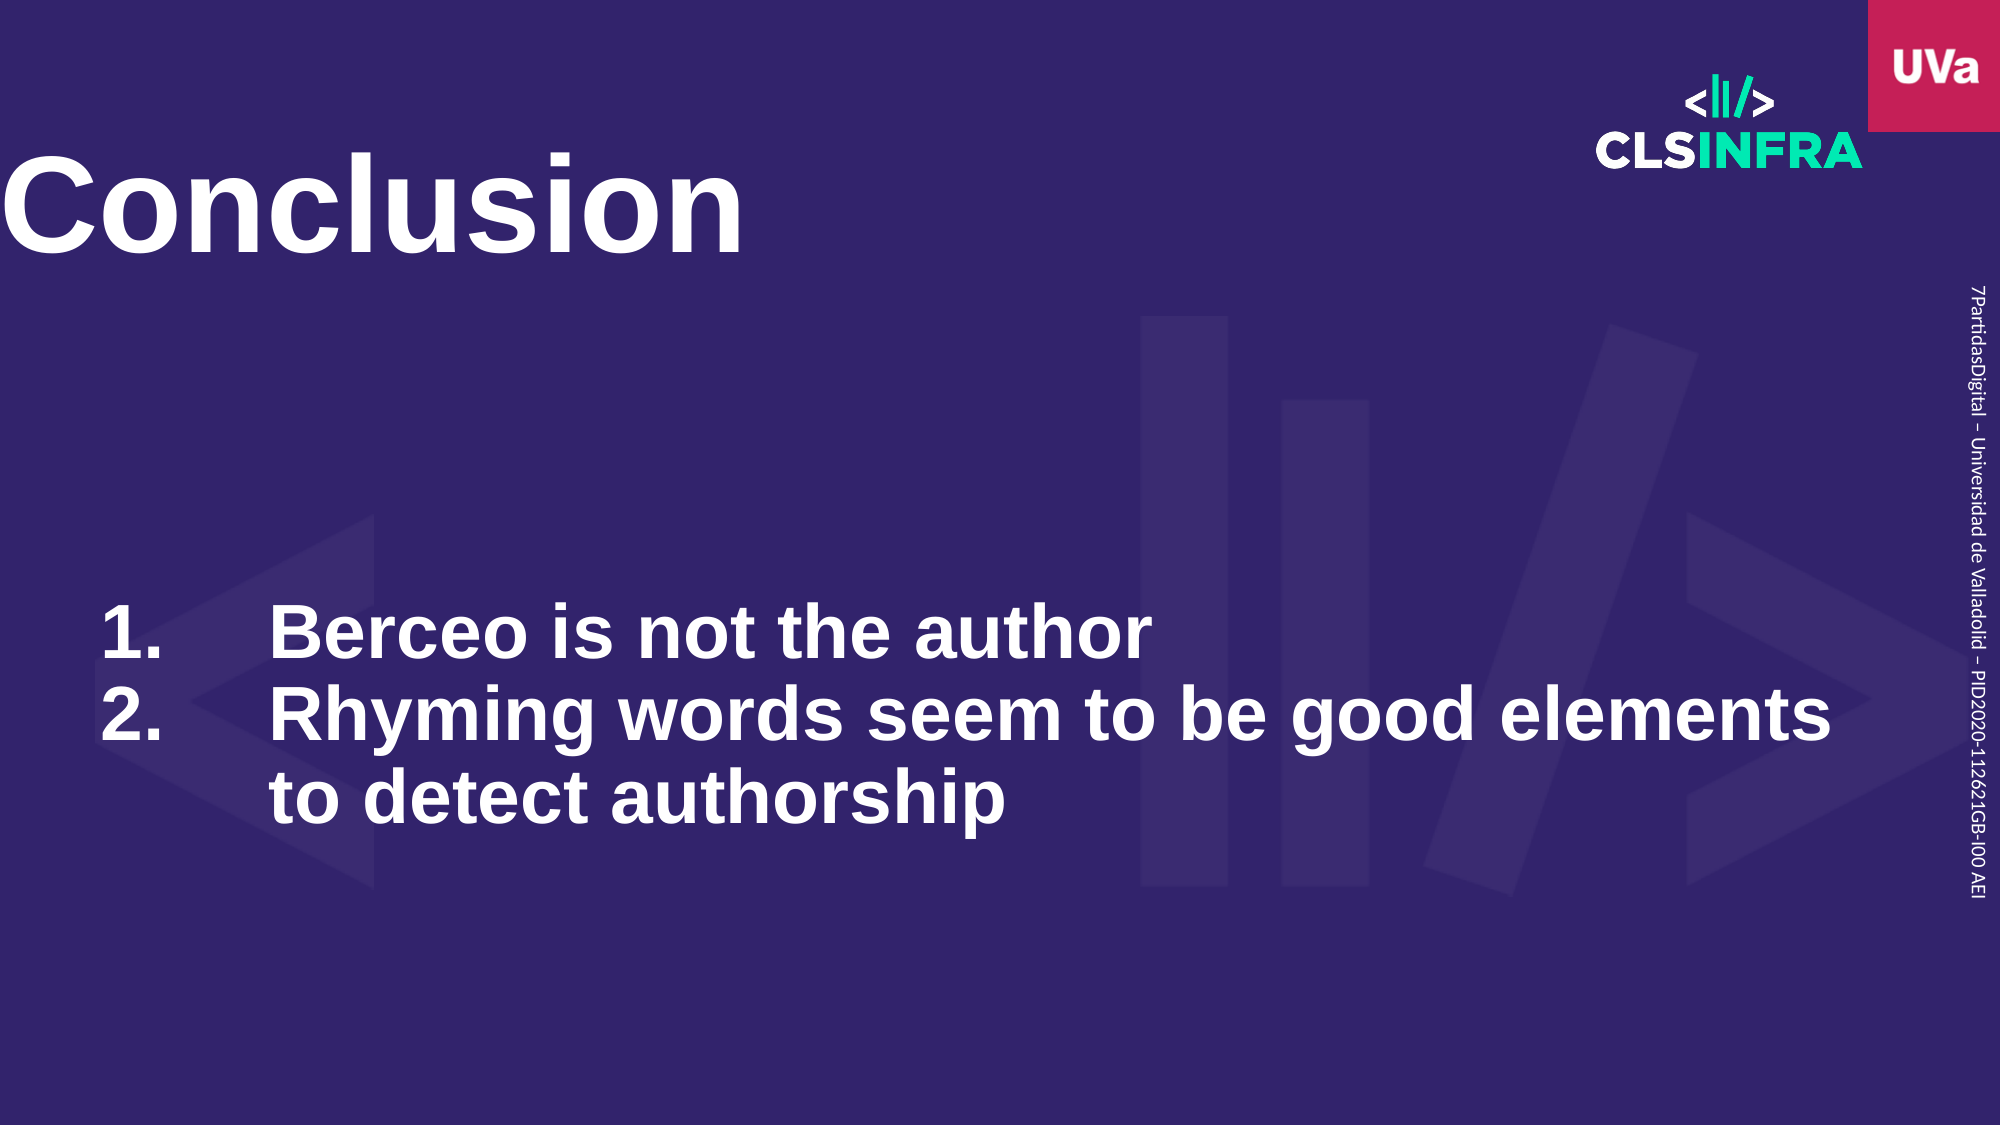

# Conclusion
Berceo is not the author
Rhyming words seem to be good elements to detect authorship